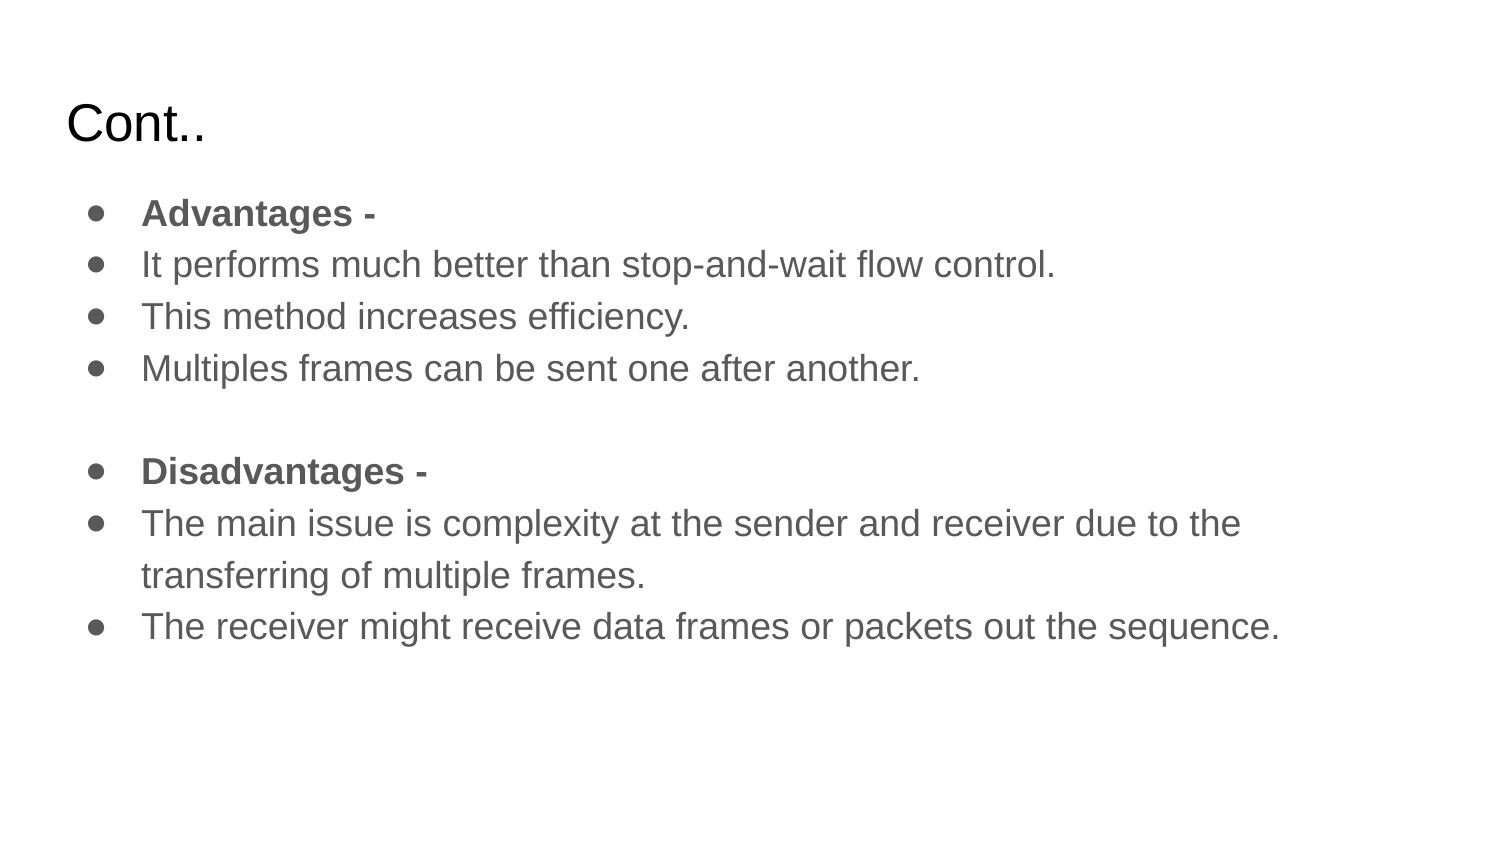

# Cont..
Advantages -
It performs much better than stop-and-wait flow control.
This method increases efficiency.
Multiples frames can be sent one after another.

Disadvantages -
The main issue is complexity at the sender and receiver due to the transferring of multiple frames.
The receiver might receive data frames or packets out the sequence.